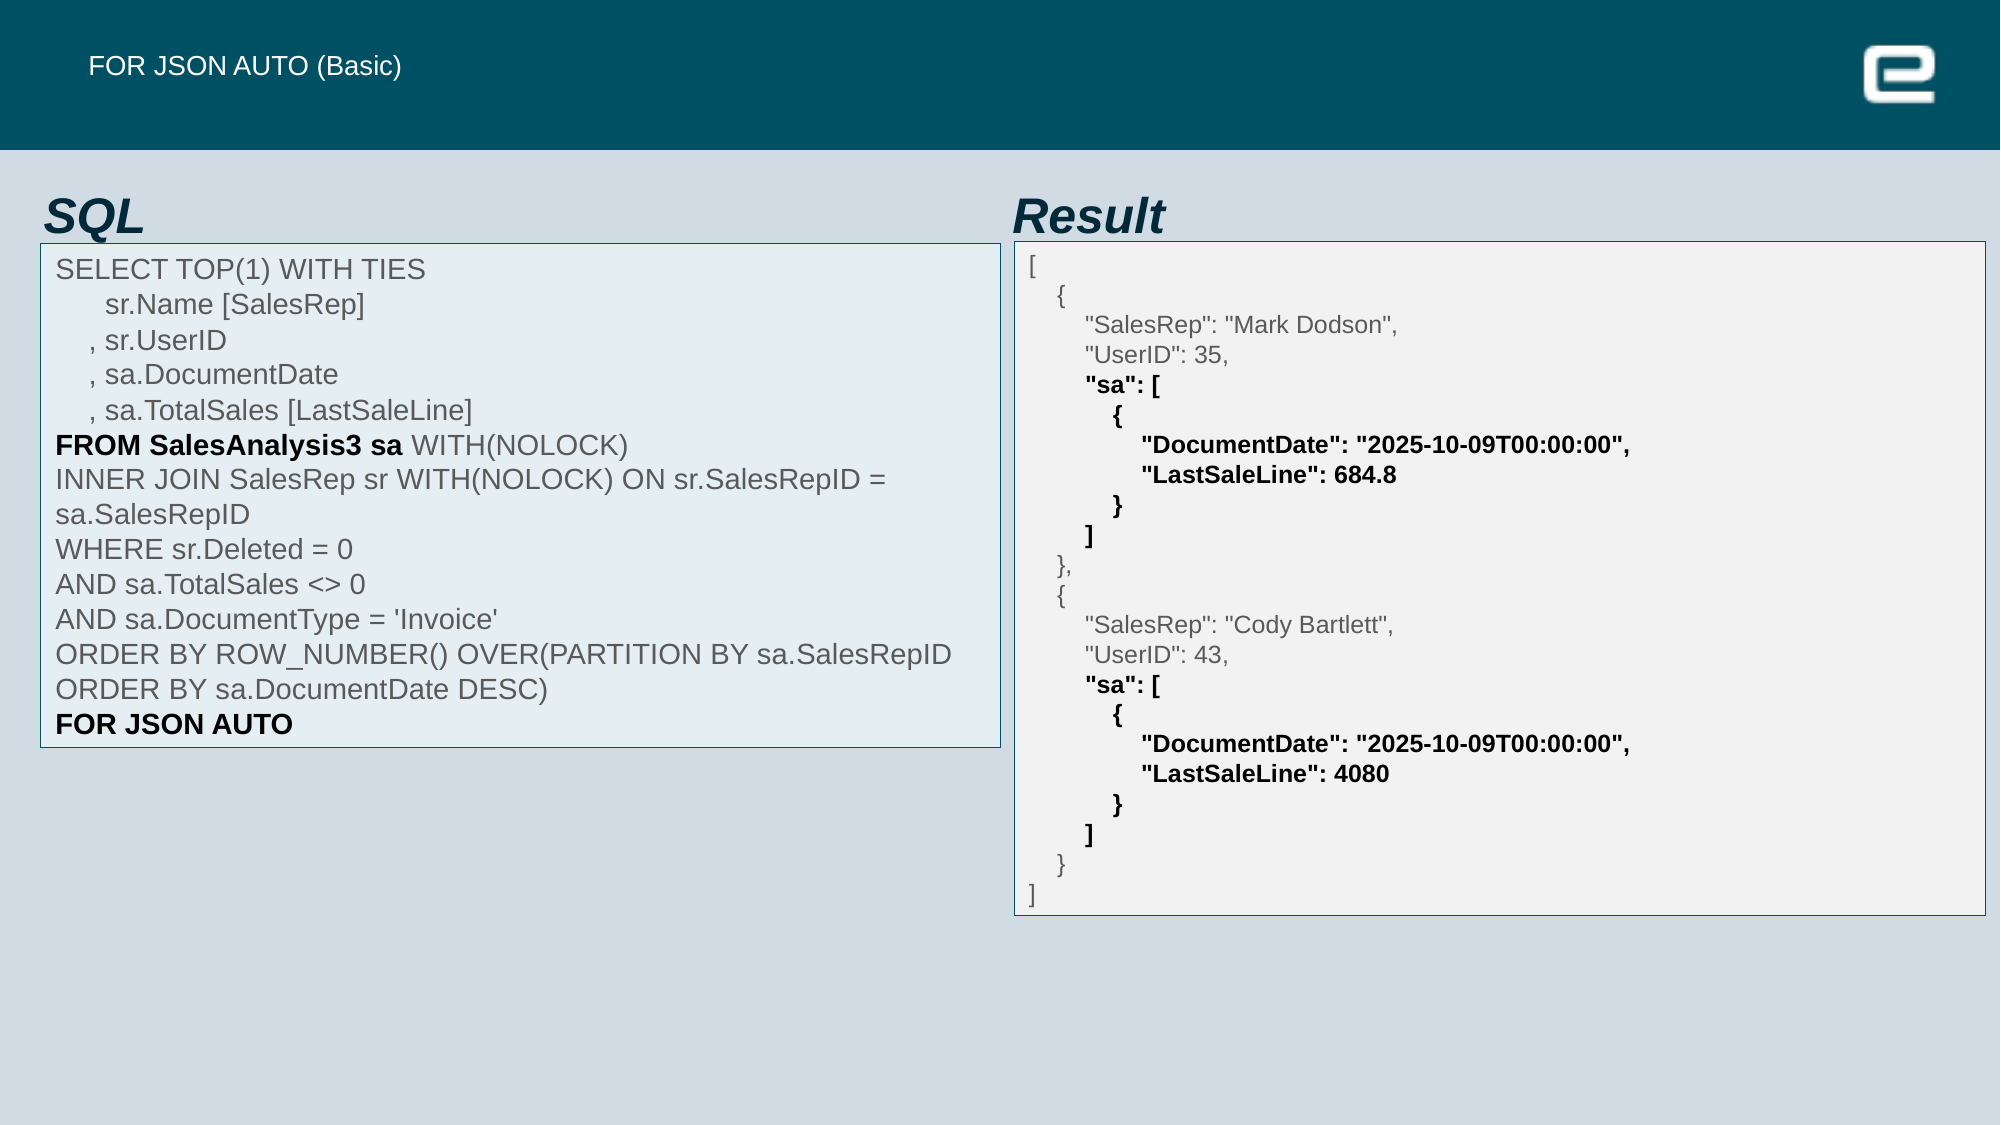

# FOR JSON AUTO (Basic)
Result
SQL
SELECT TOP(1) WITH TIES
      sr.Name [SalesRep]
    , sr.UserID
    , sa.DocumentDate
    , sa.TotalSales [LastSaleLine]
FROM SalesAnalysis3 sa WITH(NOLOCK)
INNER JOIN SalesRep sr WITH(NOLOCK) ON sr.SalesRepID = sa.SalesRepID
WHERE sr.Deleted = 0
AND sa.TotalSales <> 0
AND sa.DocumentType = 'Invoice'
ORDER BY ROW_NUMBER() OVER(PARTITION BY sa.SalesRepID ORDER BY sa.DocumentDate DESC)
FOR JSON AUTO
[
    {
        "SalesRep": "Mark Dodson",
        "UserID": 35,
        "sa": [
            {
                "DocumentDate": "2025-10-09T00:00:00",
                "LastSaleLine": 684.8
            }
        ]
    },
    {
        "SalesRep": "Cody Bartlett",
        "UserID": 43,
        "sa": [
            {
                "DocumentDate": "2025-10-09T00:00:00",
                "LastSaleLine": 4080
            }
        ]
    }
]